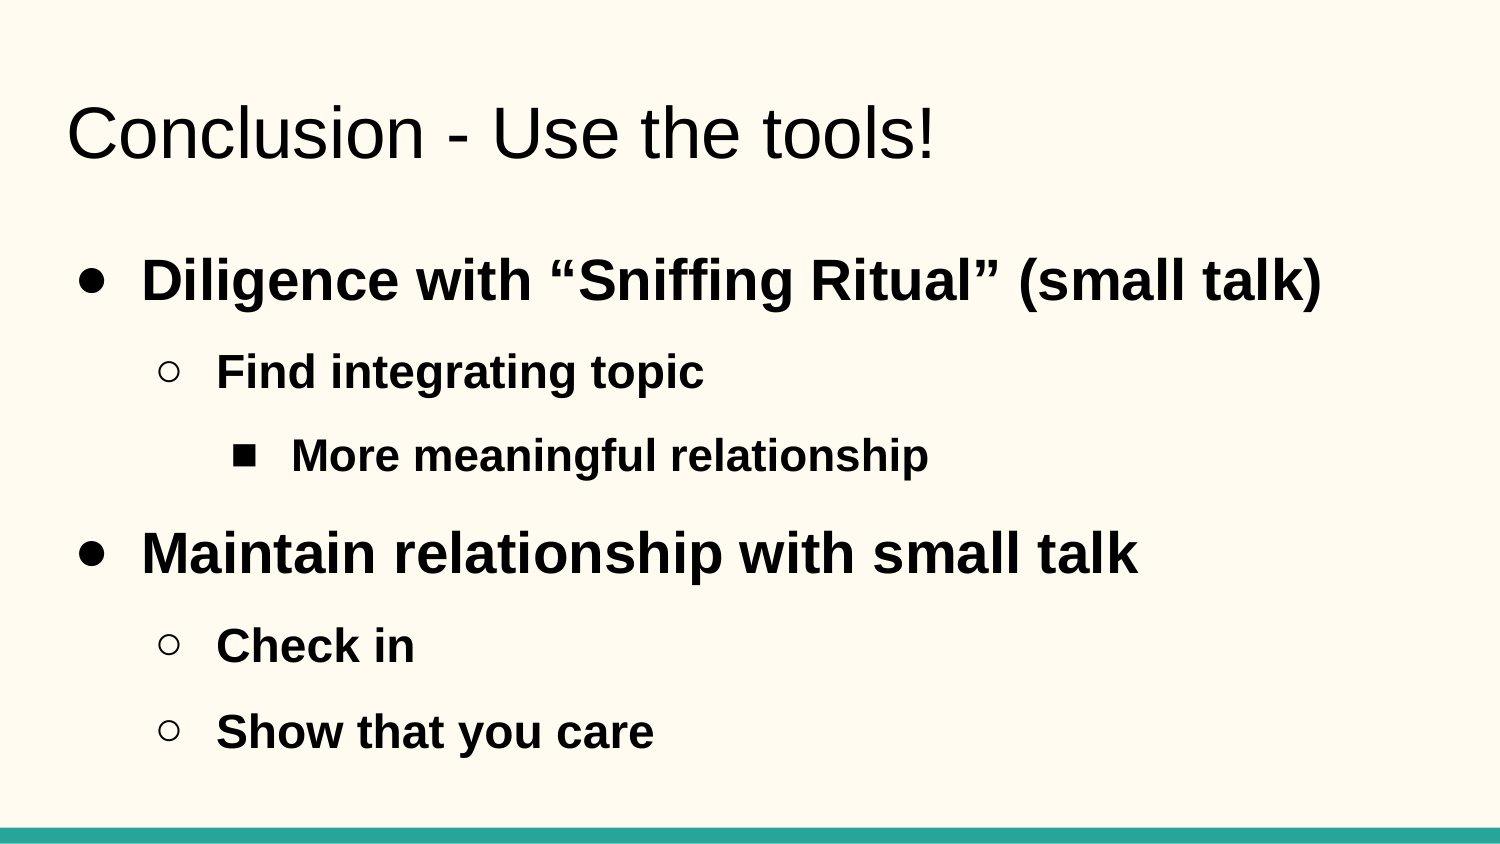

# Conclusion - Use the tools!
Diligence with “Sniffing Ritual” (small talk)
Find integrating topic
More meaningful relationship
Maintain relationship with small talk
Check in
Show that you care